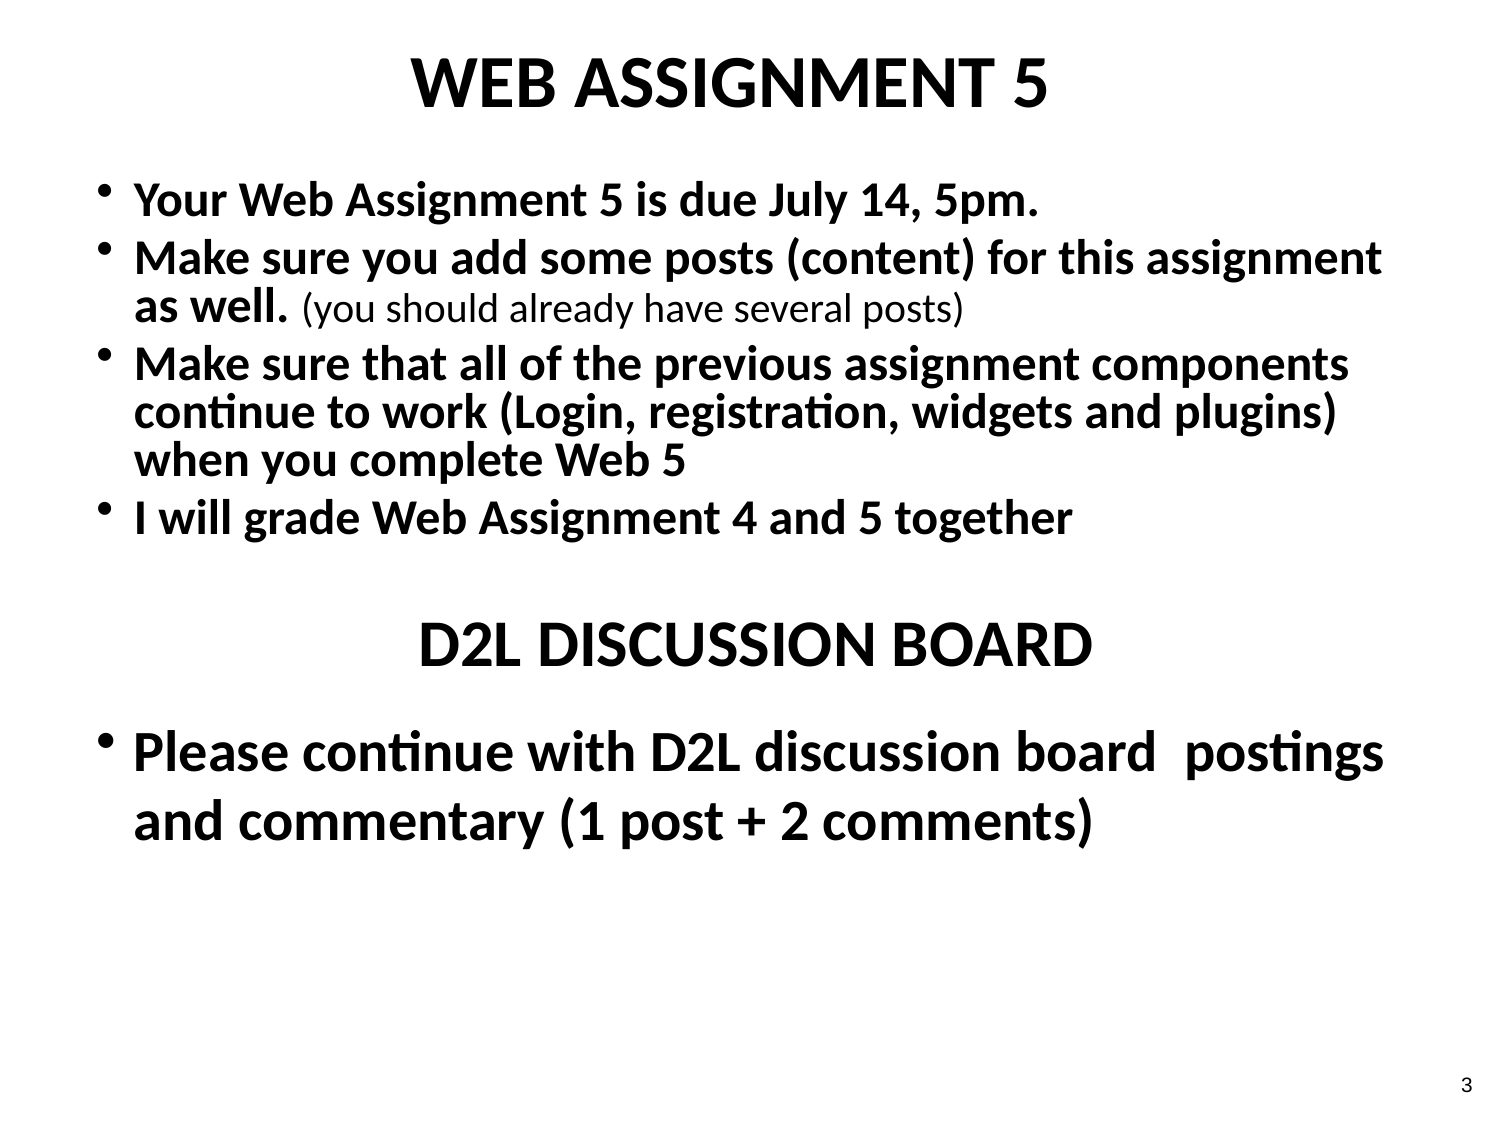

# Web Assignment 5
Your Web Assignment 5 is due July 14, 5pm.
Make sure you add some posts (content) for this assignment as well. (you should already have several posts)
Make sure that all of the previous assignment components continue to work (Login, registration, widgets and plugins) when you complete Web 5
I will grade Web Assignment 4 and 5 together

D2L discussion Board
Please continue with D2L discussion board  postings and commentary (1 post + 2 comments)
3